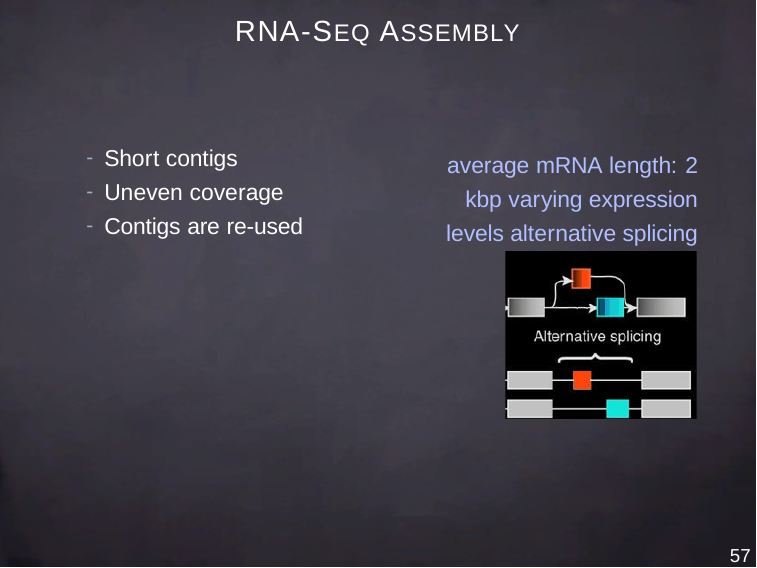

# RNA-SEQ ASSEMBLY
Short contigs
Uneven coverage
Contigs are re-used
average mRNA length: 2 kbp varying expression levels alternative splicing

57